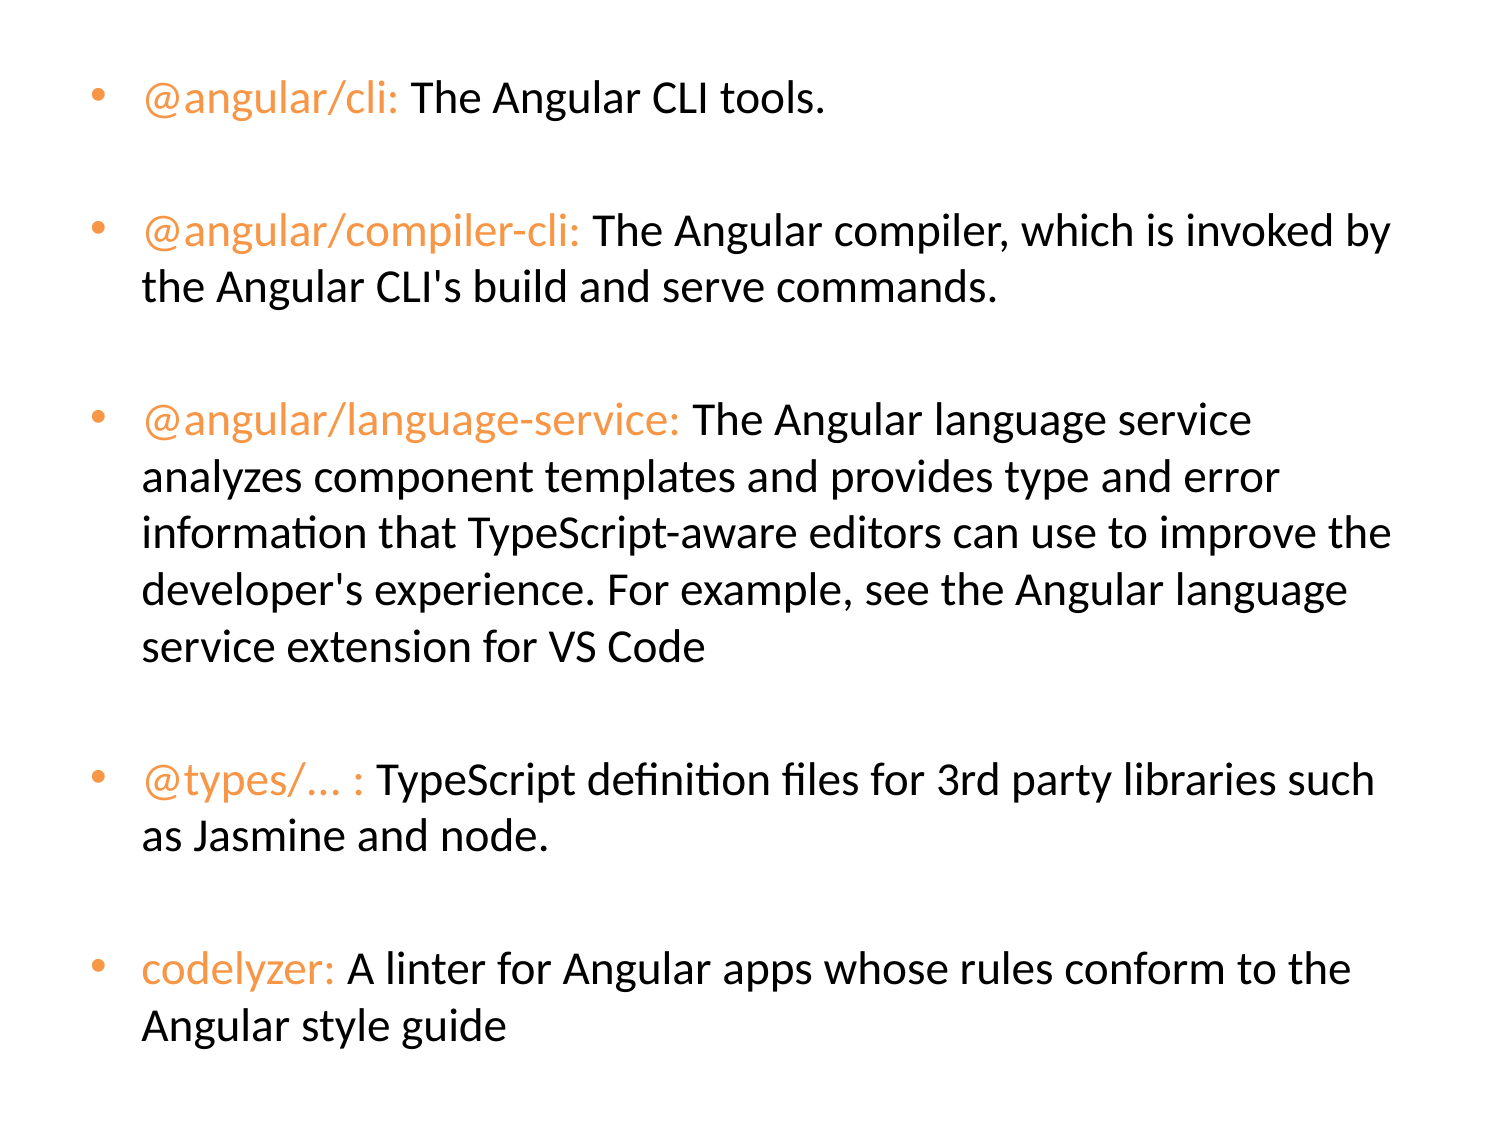

@angular/cli: The Angular CLI tools.

@angular/compiler-cli: The Angular compiler, which is invoked by the Angular CLI's build and serve commands.

@angular/language-service: The Angular language service analyzes component templates and provides type and error information that TypeScript-aware editors can use to improve the developer's experience. For example, see the Angular language service extension for VS Code

@types/... : TypeScript definition files for 3rd party libraries such as Jasmine and node.

codelyzer: A linter for Angular apps whose rules conform to the Angular style guide